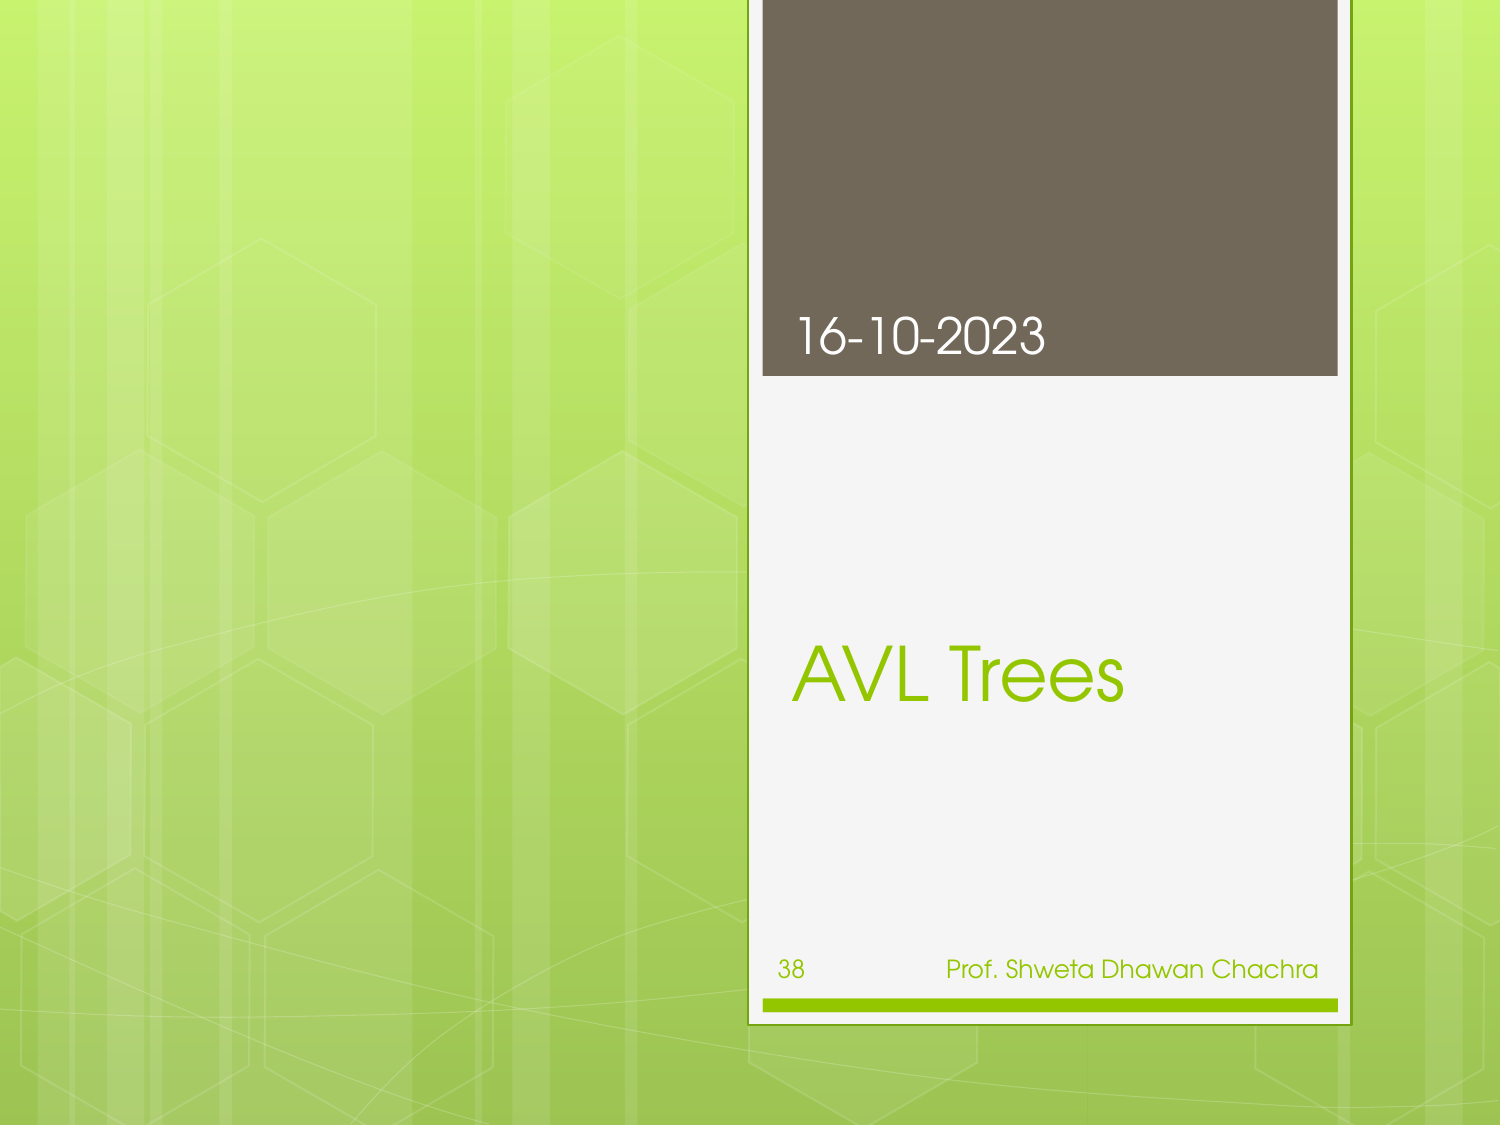

16-10-2023
# AVL Trees

38
Prof. Shweta Dhawan Chachra